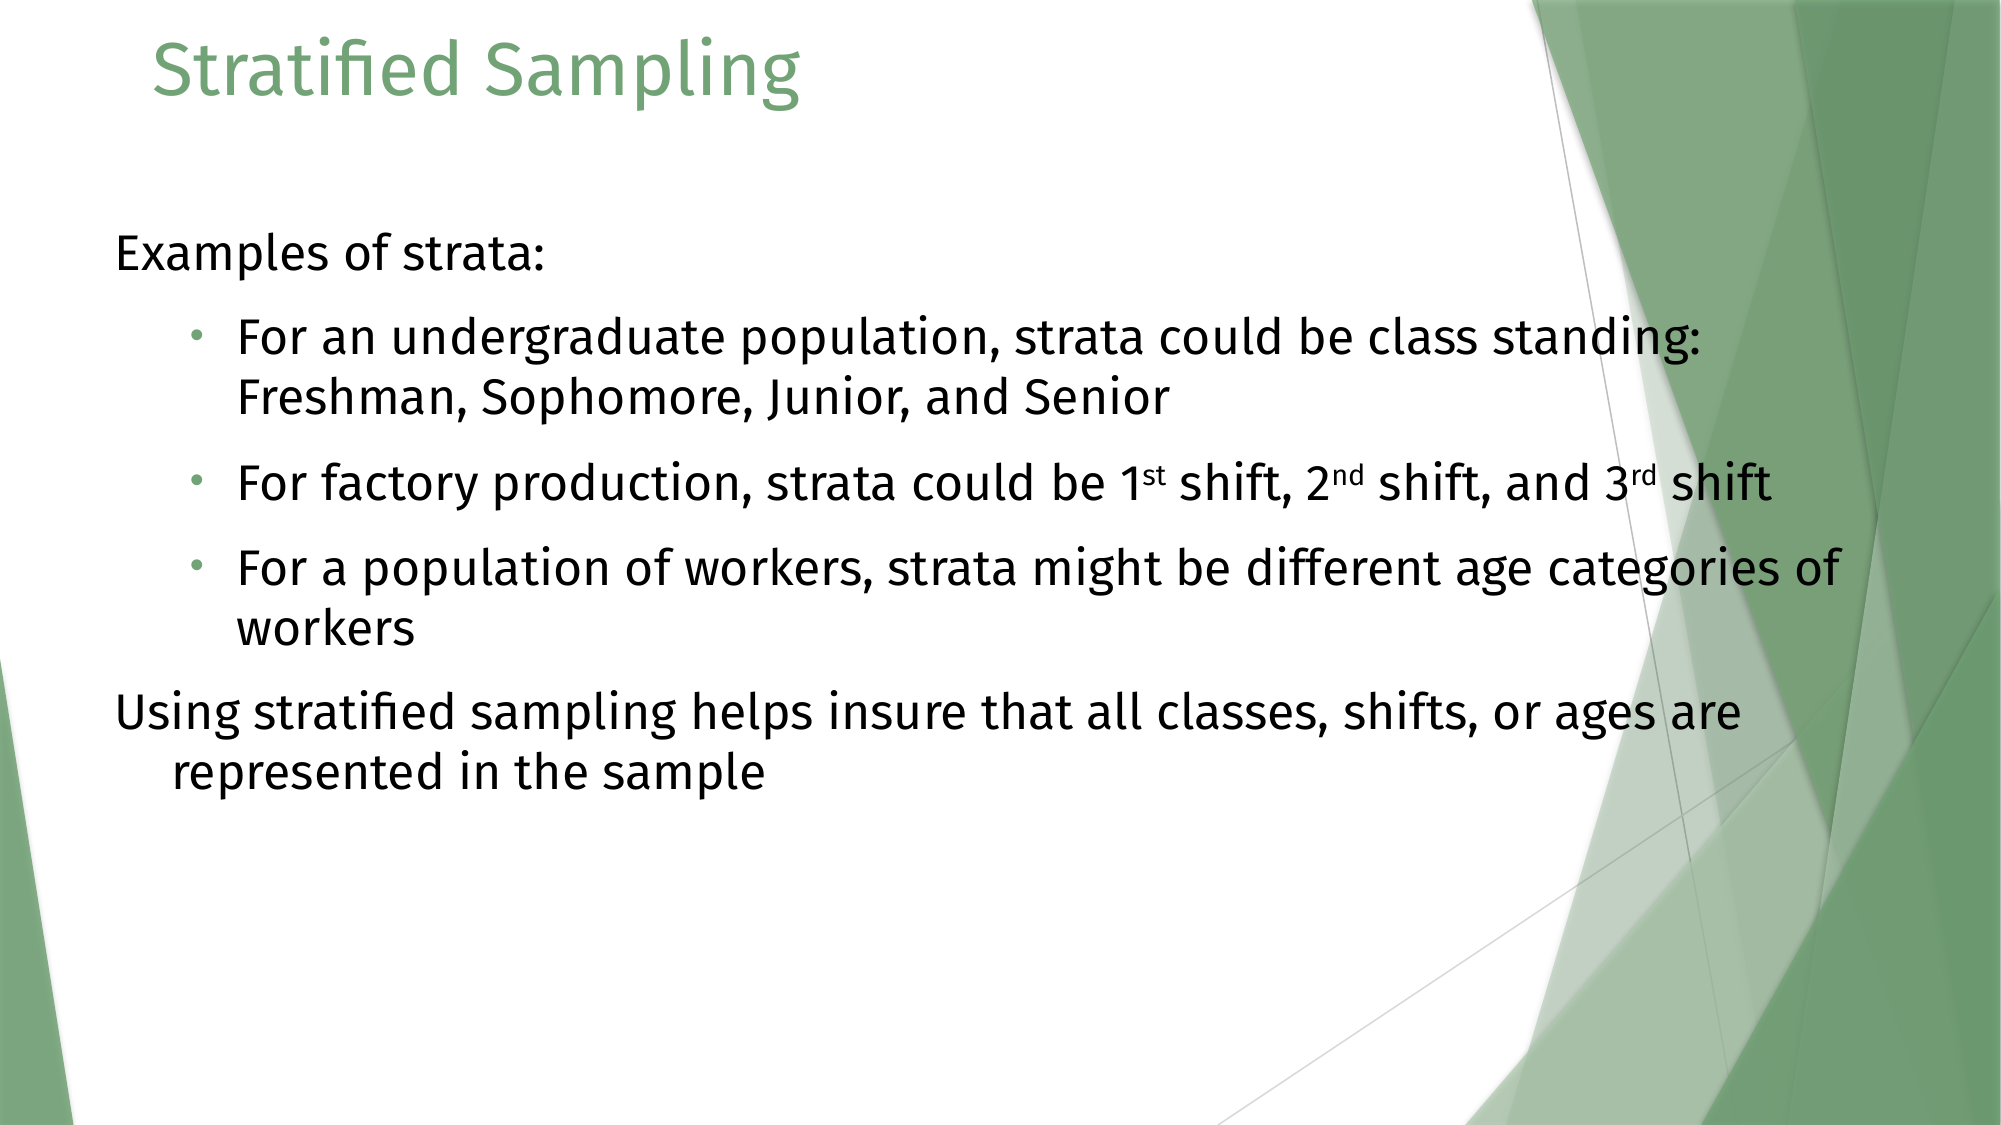

# Stratified Sampling
Examples of strata:
For an undergraduate population, strata could be class standing: Freshman, Sophomore, Junior, and Senior
For factory production, strata could be 1st shift, 2nd shift, and 3rd shift
For a population of workers, strata might be different age categories of workers
Using stratified sampling helps insure that all classes, shifts, or ages are represented in the sample